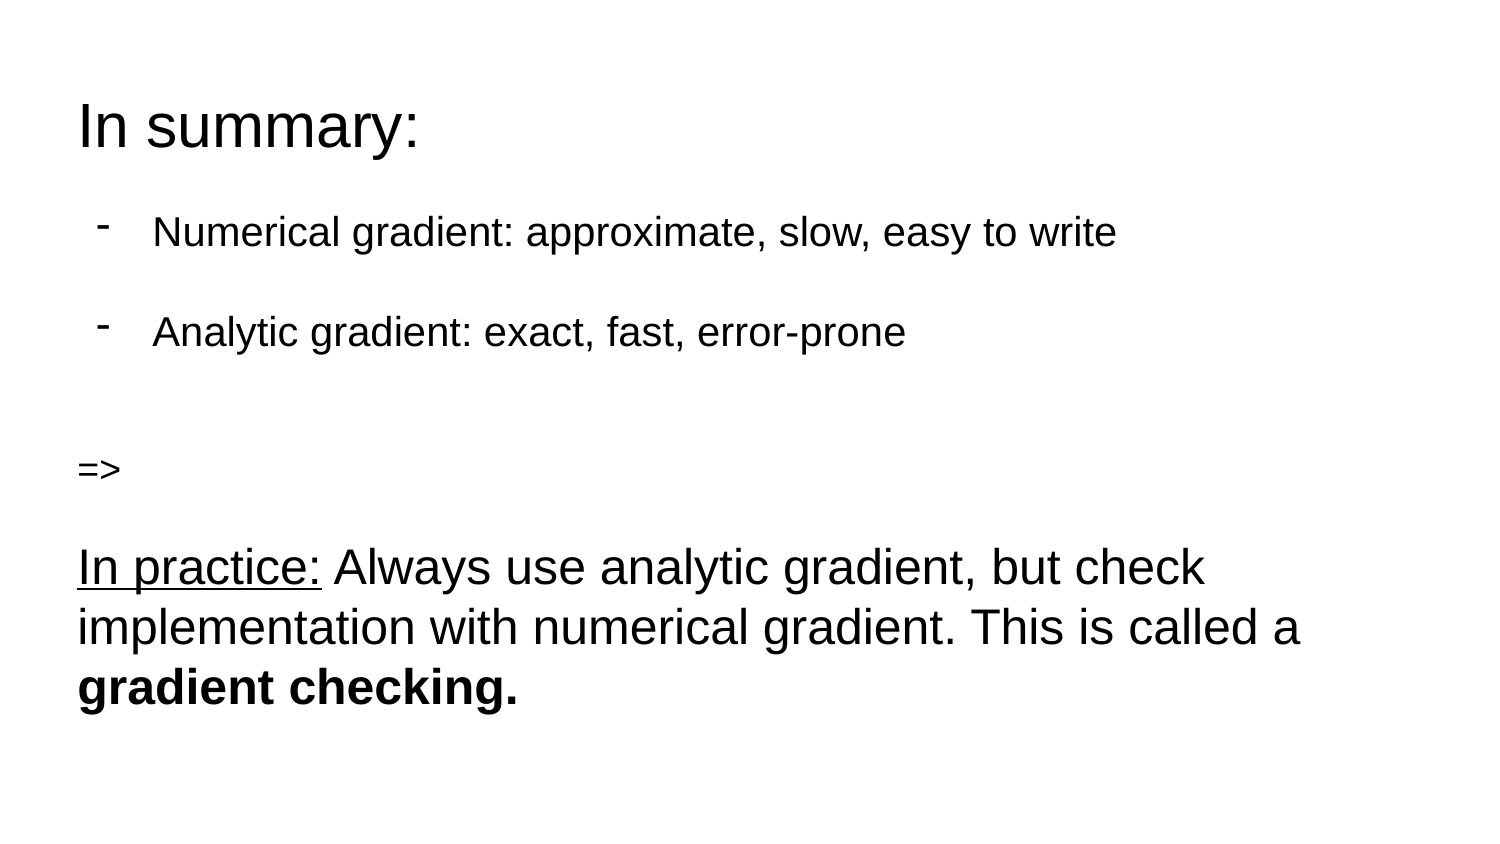

In summary:

Numerical gradient: approximate, slow, easy to write

Analytic gradient: exact, fast, error-prone

=>

In practice: Always use analytic gradient, but check implementation with numerical gradient. This is called a gradient checking.